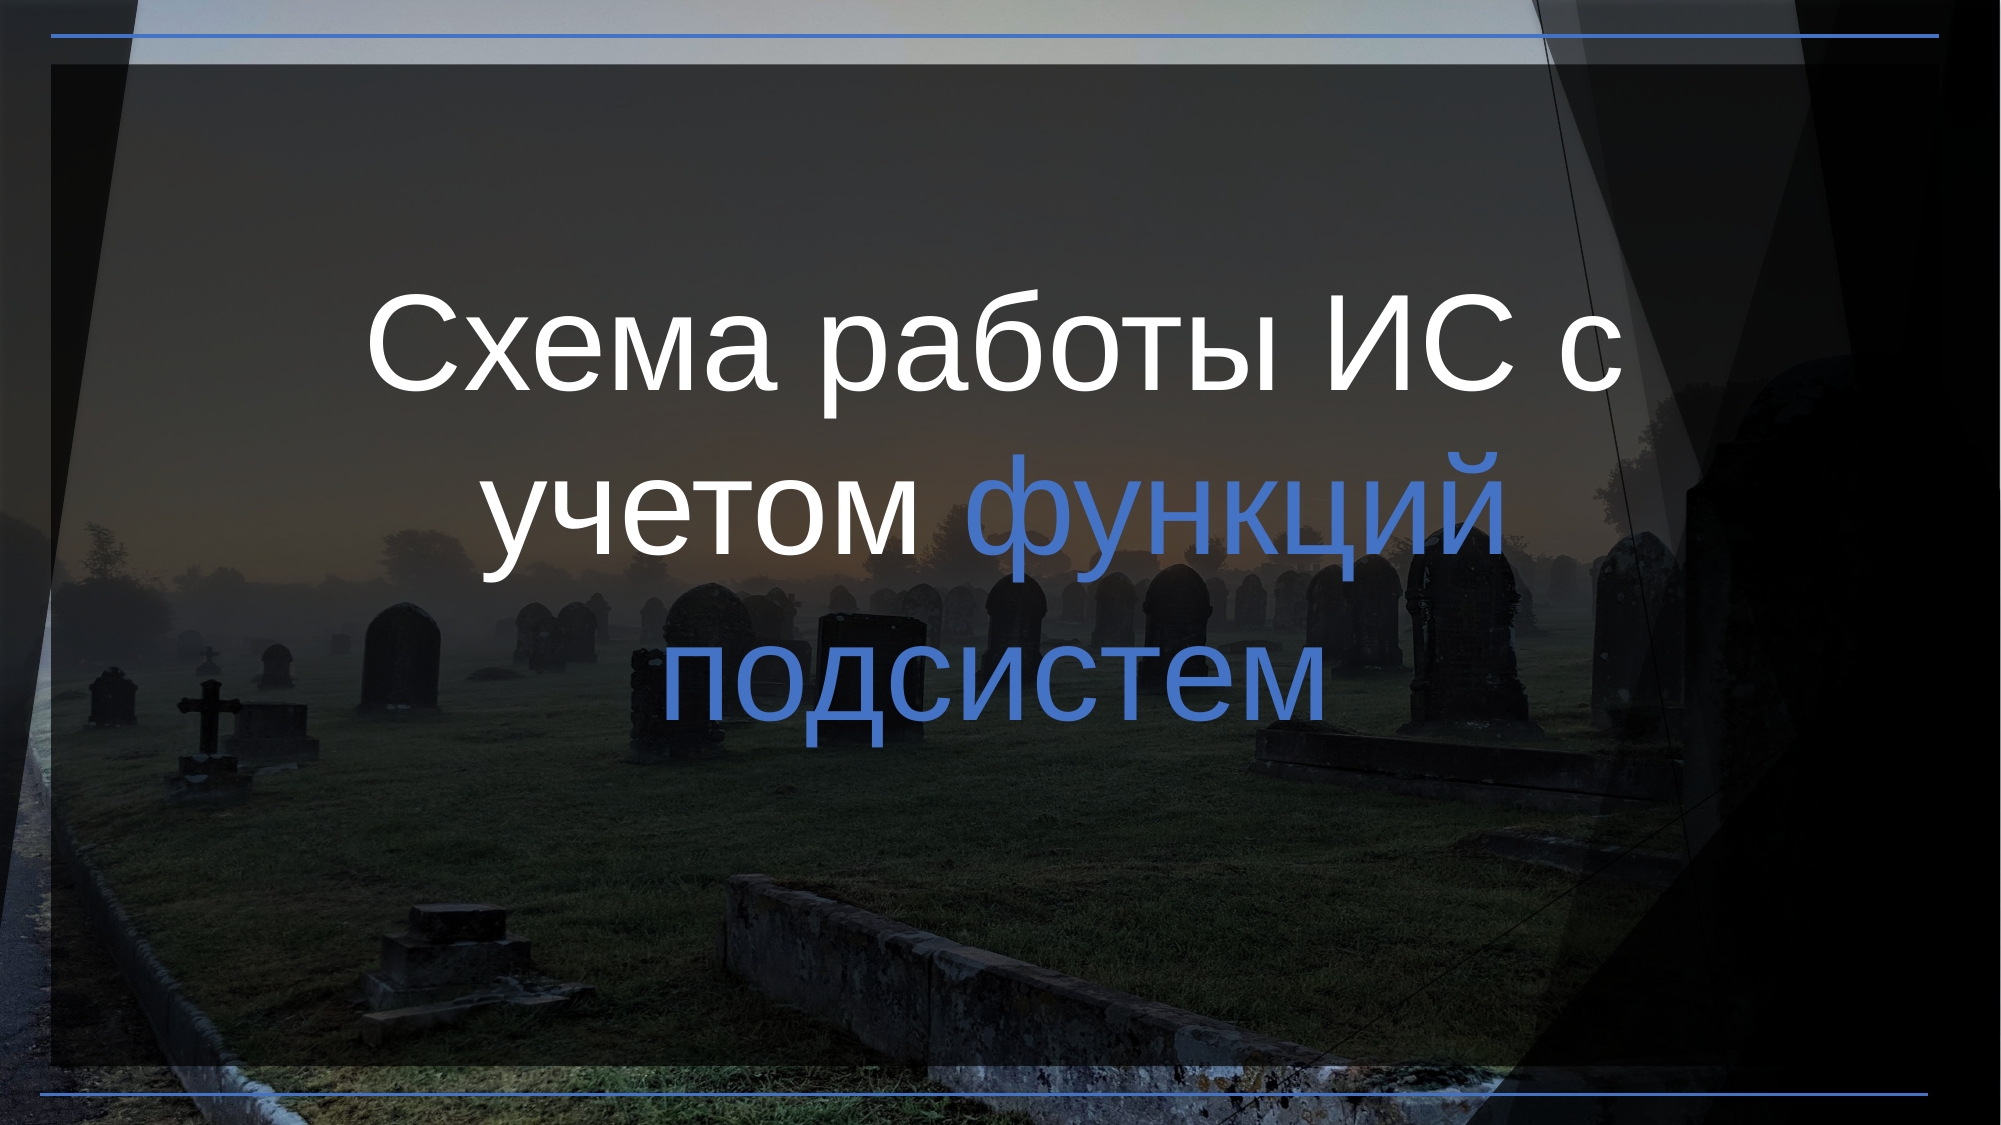

# Схема работы ИС с учетом функций подсистем